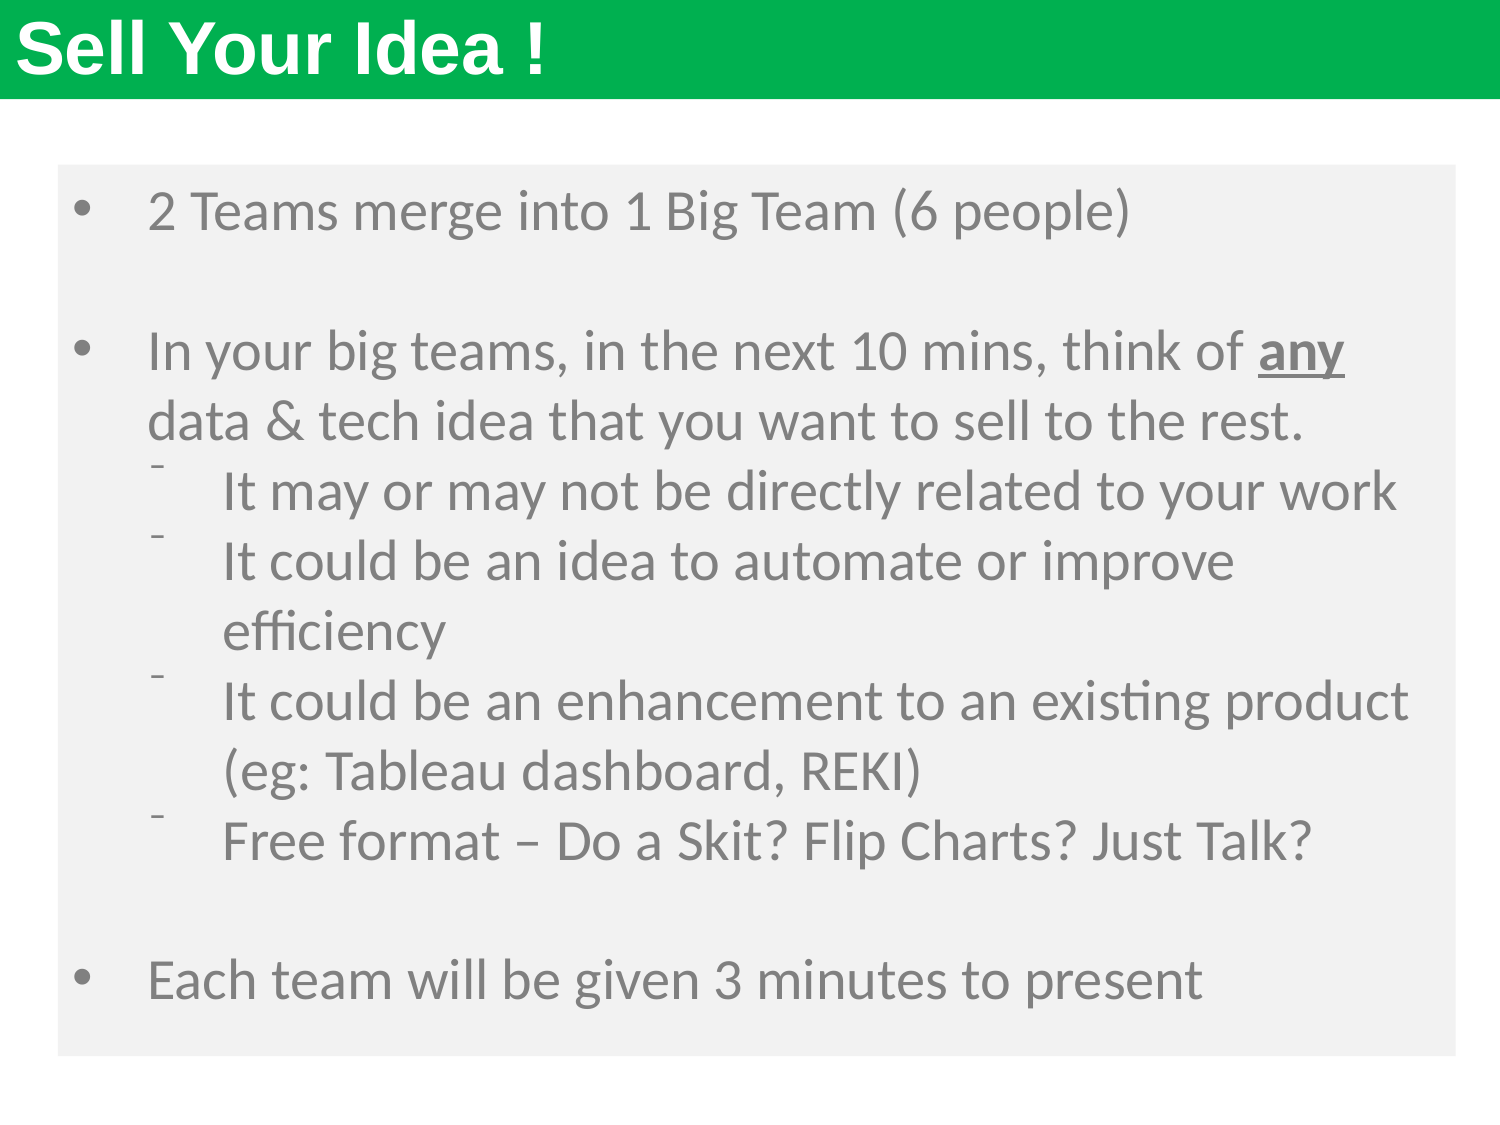

# Sell Your Idea !
2 Teams merge into 1 Big Team (6 people)

In your big teams, in the next 10 mins, think of any data & tech idea that you want to sell to the rest.
It may or may not be directly related to your work
It could be an idea to automate or improve efficiency
It could be an enhancement to an existing product (eg: Tableau dashboard, REKI)
Free format – Do a Skit? Flip Charts? Just Talk?

Each team will be given 3 minutes to present